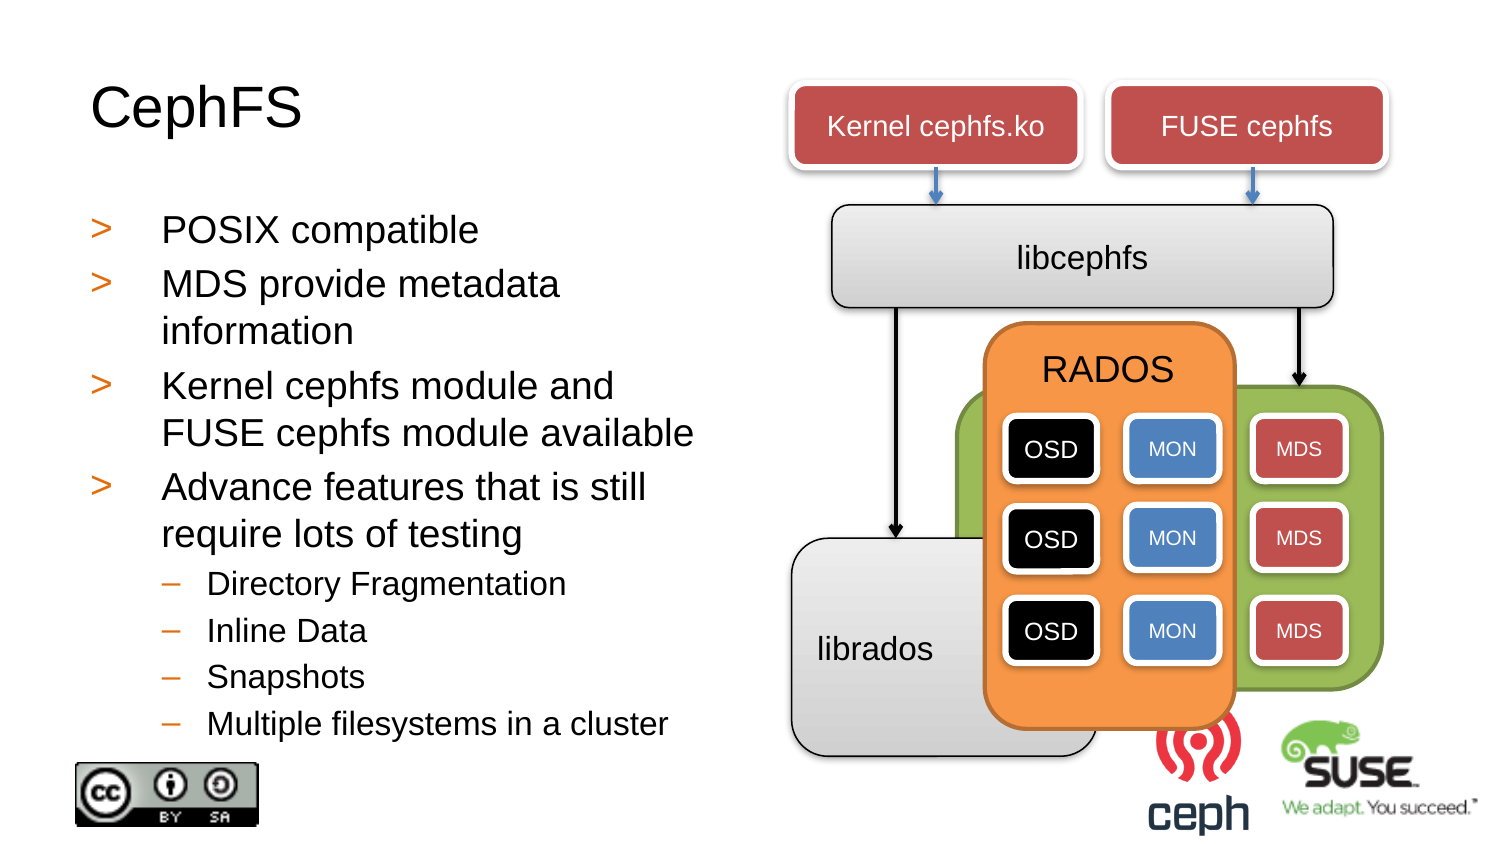

# CephFS
Kernel cephfs.ko
FUSE cephfs
libcephfs

RADOS

OSD
MON
MDS
MON
MDS
OSD
librados
OSD
MON
MDS
POSIX compatible
MDS provide metadata information
Kernel cephfs module and FUSE cephfs module available
Advance features that is still require lots of testing
Directory Fragmentation
Inline Data
Snapshots
Multiple filesystems in a cluster